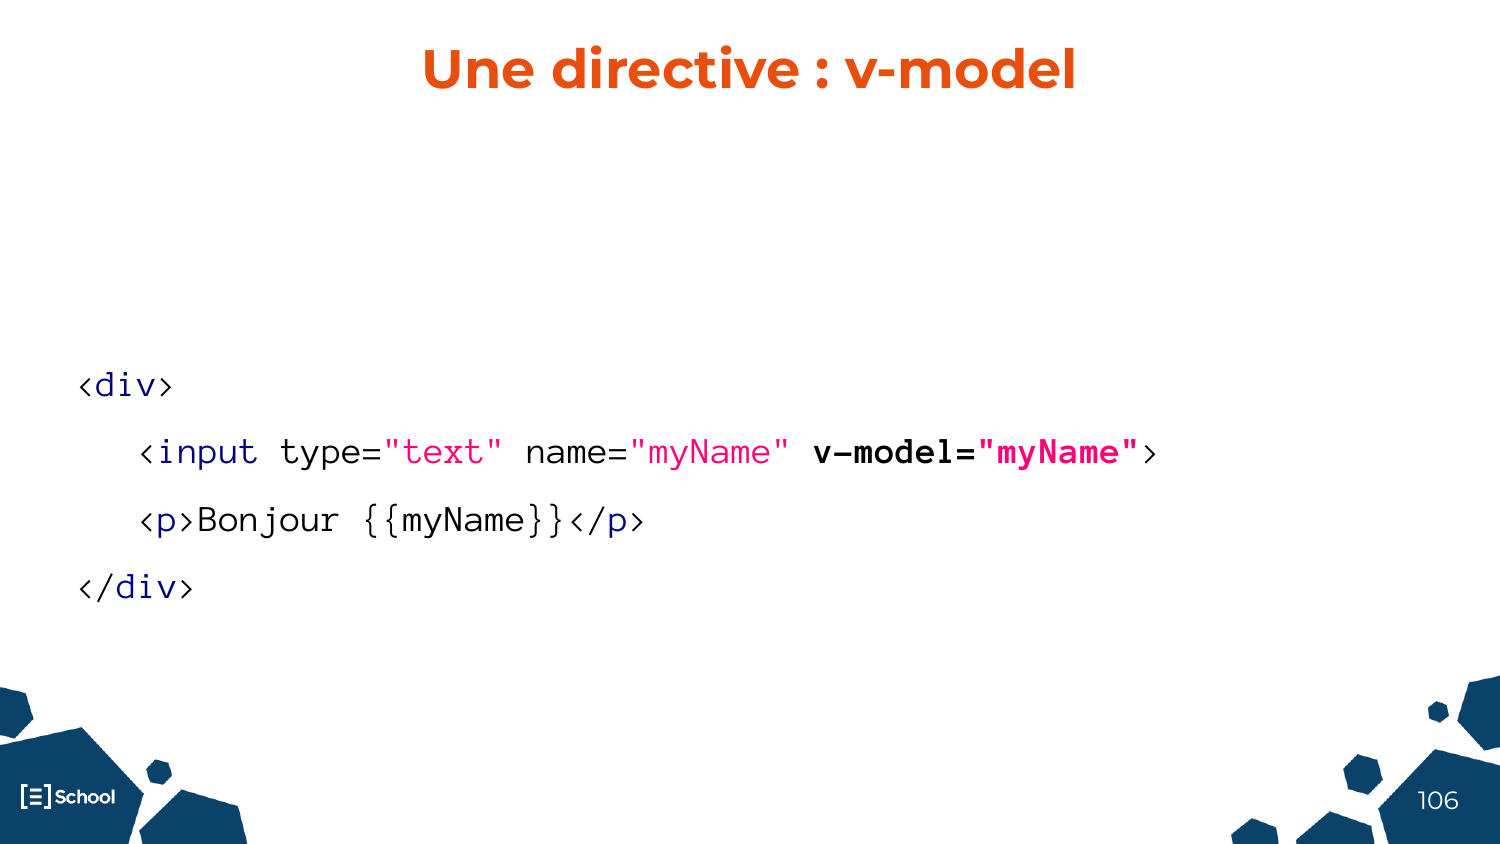

Une directive : v-model
<div>
   <input type="text" name="myName" v-model="myName">
   <p>Bonjour {{myName}}</p>
</div>
106